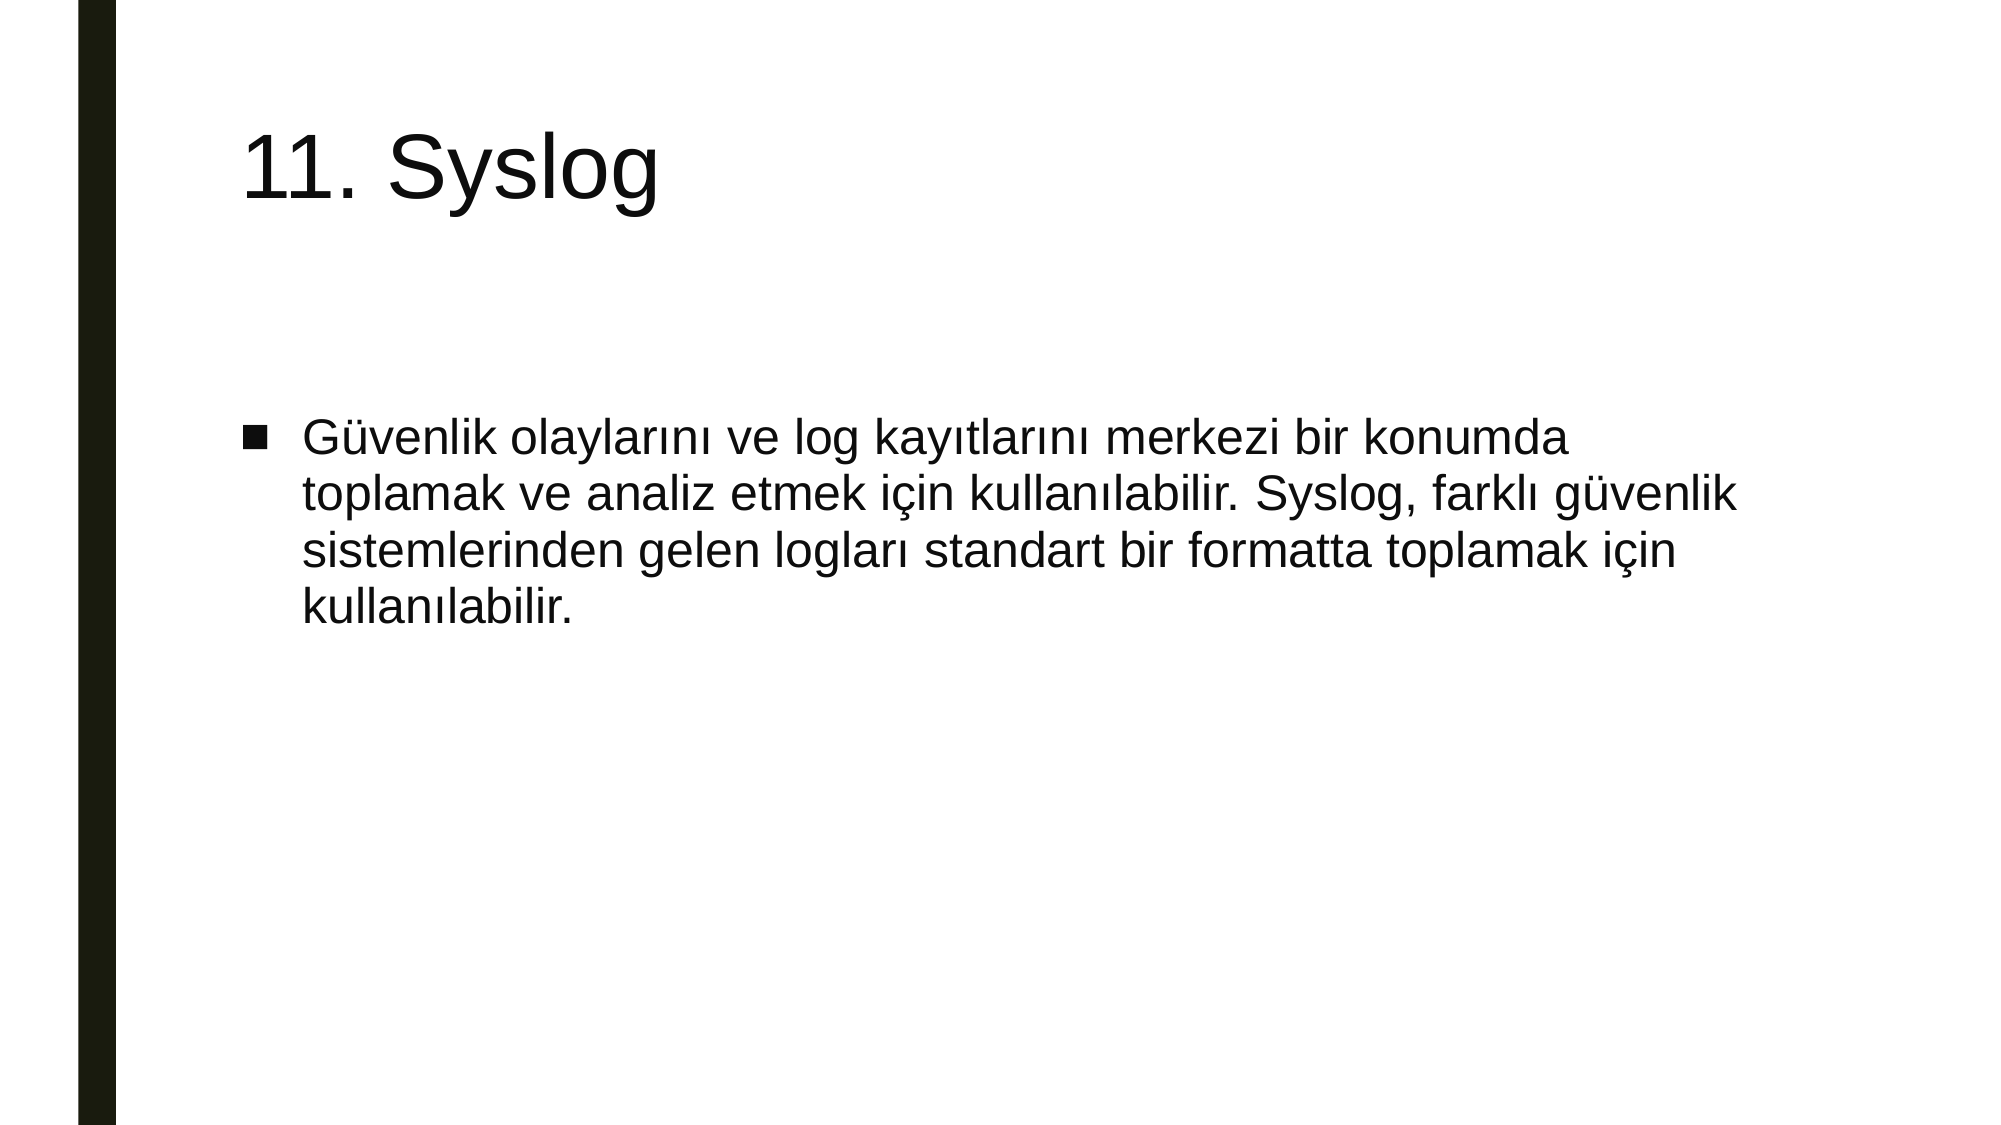

# 11. Syslog
Güvenlik olaylarını ve log kayıtlarını merkezi bir konumda toplamak ve analiz etmek için kullanılabilir. Syslog, farklı güvenlik sistemlerinden gelen logları standart bir formatta toplamak için kullanılabilir.